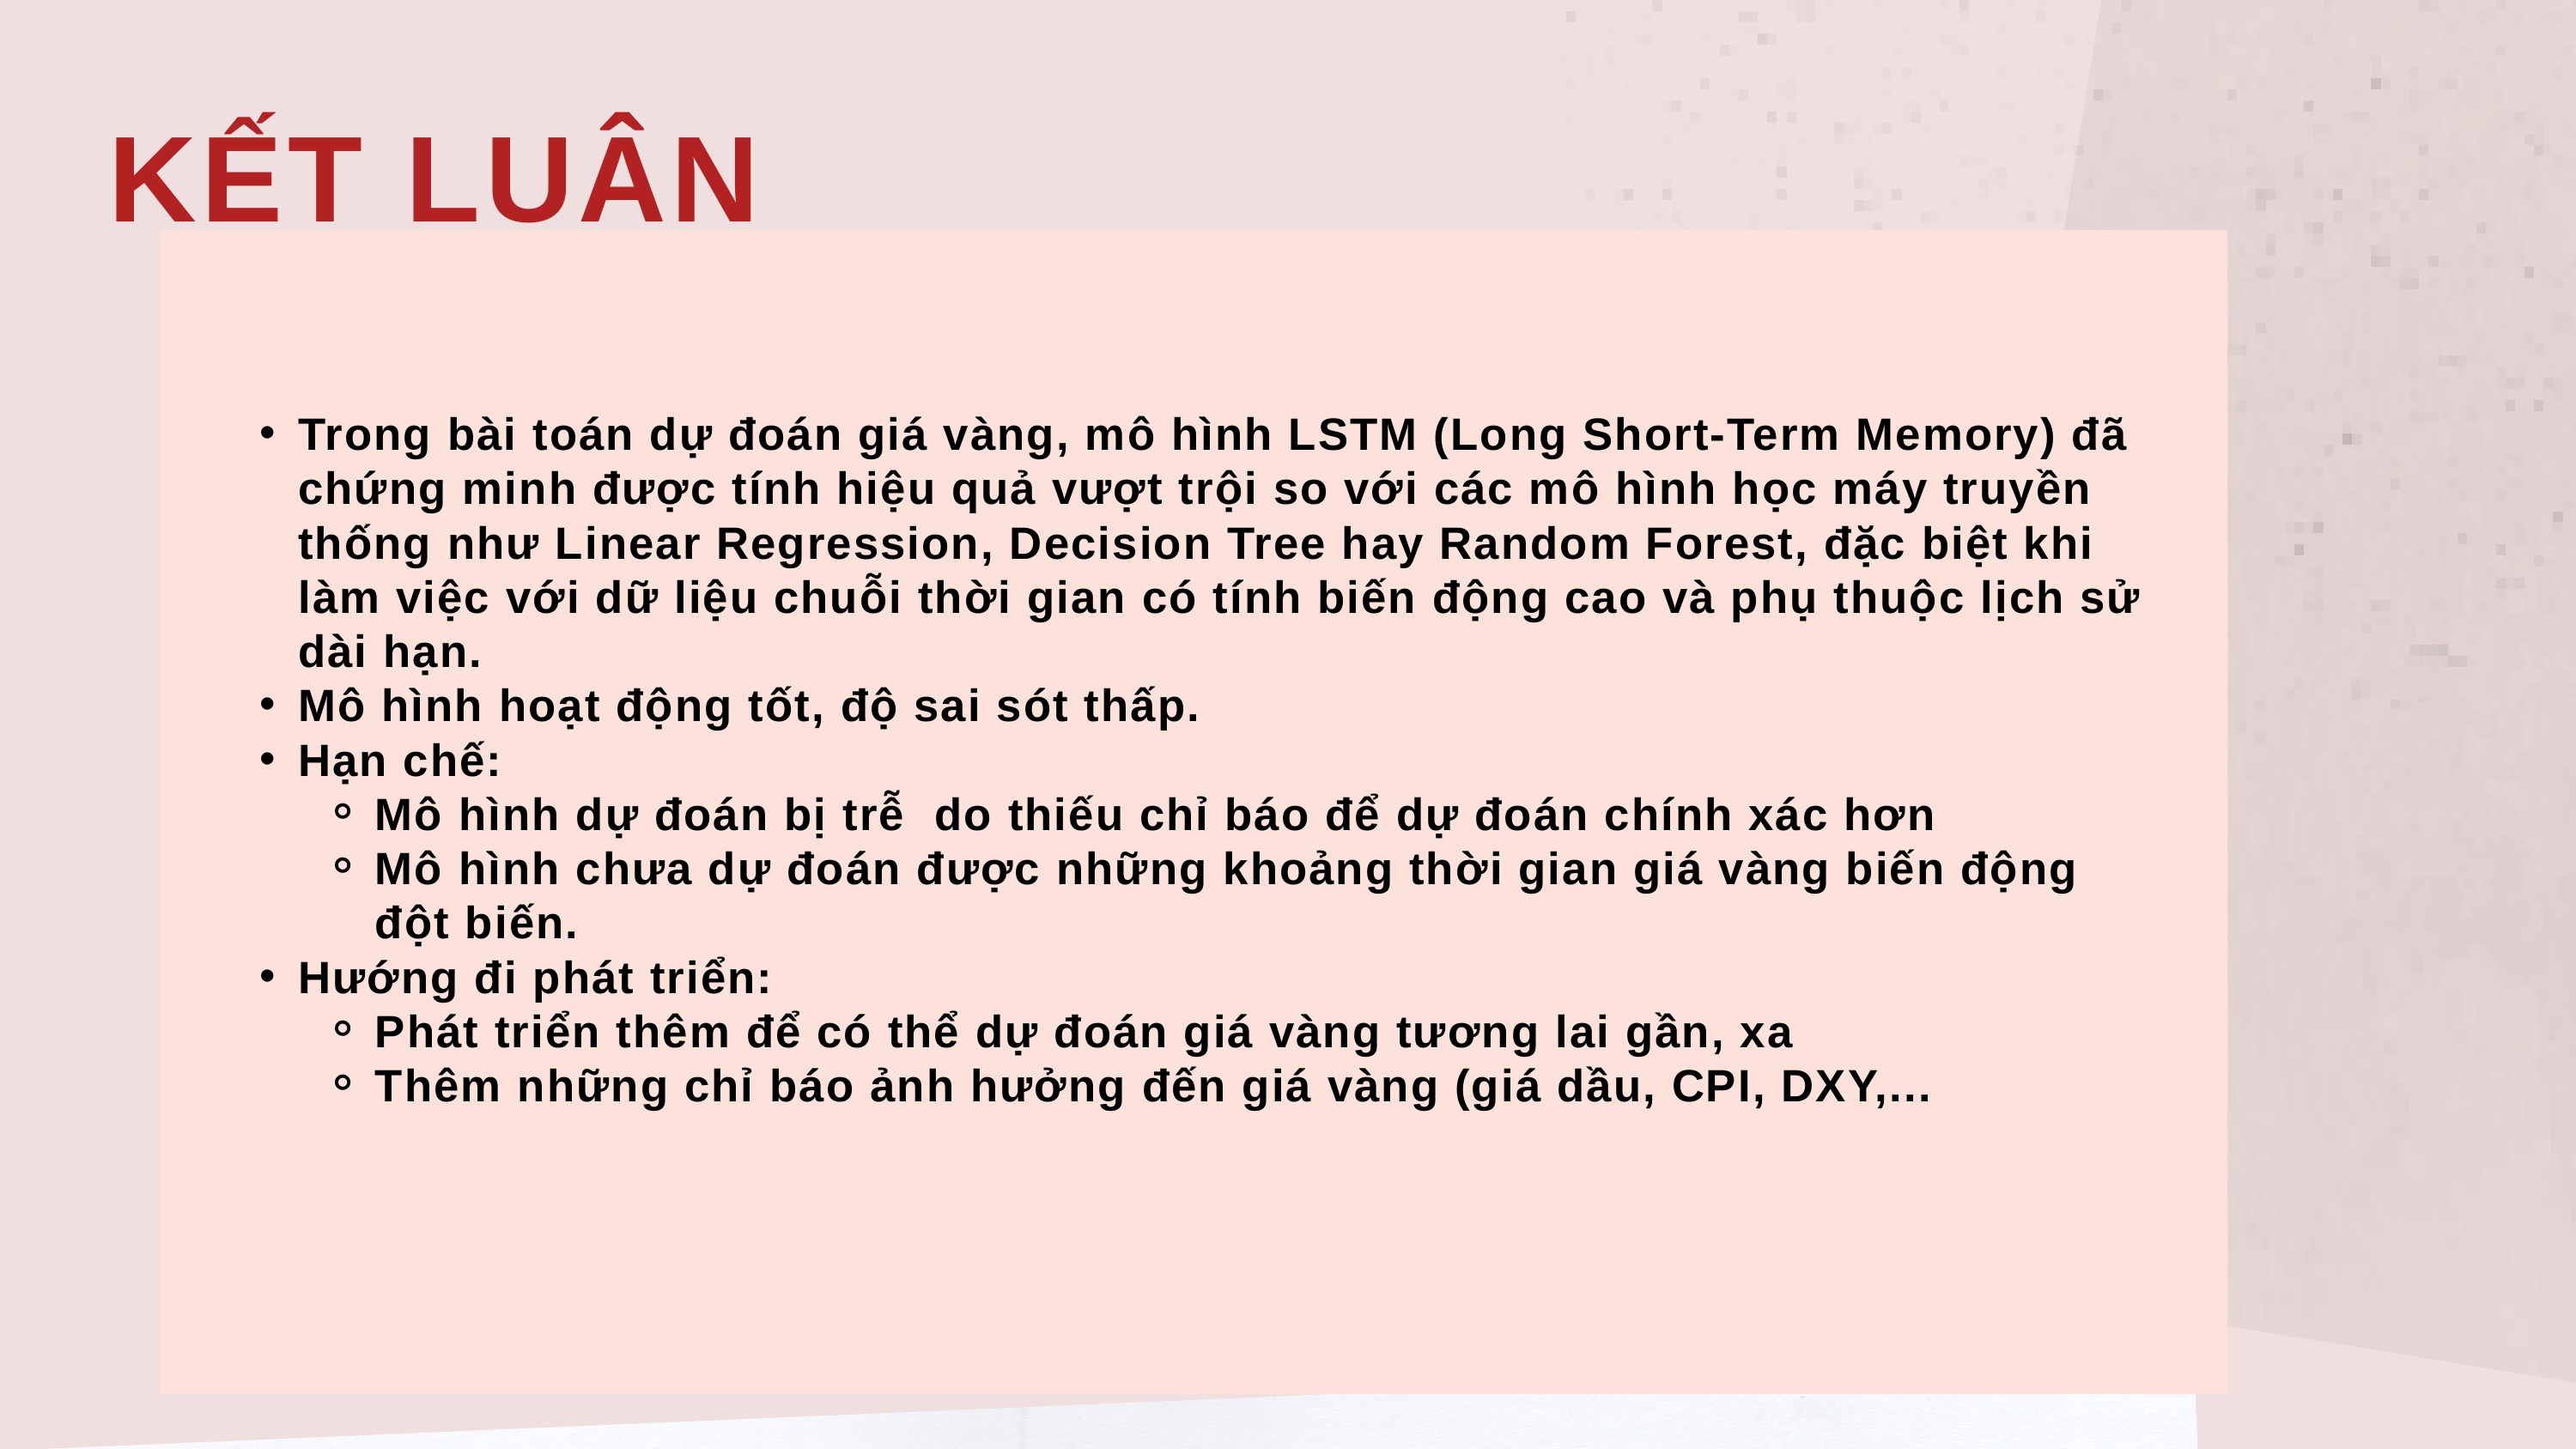

KẾT LUẬN

Trong bài toán dự đoán giá vàng, mô hình LSTM (Long Short-Term Memory) đã chứng minh được tính hiệu quả vượt trội so với các mô hình học máy truyền thống như Linear Regression, Decision Tree hay Random Forest, đặc biệt khi làm việc với dữ liệu chuỗi thời gian có tính biến động cao và phụ thuộc lịch sử dài hạn.
Mô hình hoạt động tốt, độ sai sót thấp.
Hạn chế:
Mô hình dự đoán bị trễ  do thiếu chỉ báo để dự đoán chính xác hơn
Mô hình chưa dự đoán được những khoảng thời gian giá vàng biến động đột biến.
Hướng đi phát triển:
Phát triển thêm để có thể dự đoán giá vàng tương lai gần, xa
Thêm những chỉ báo ảnh hưởng đến giá vàng (giá dầu, CPI, DXY,...